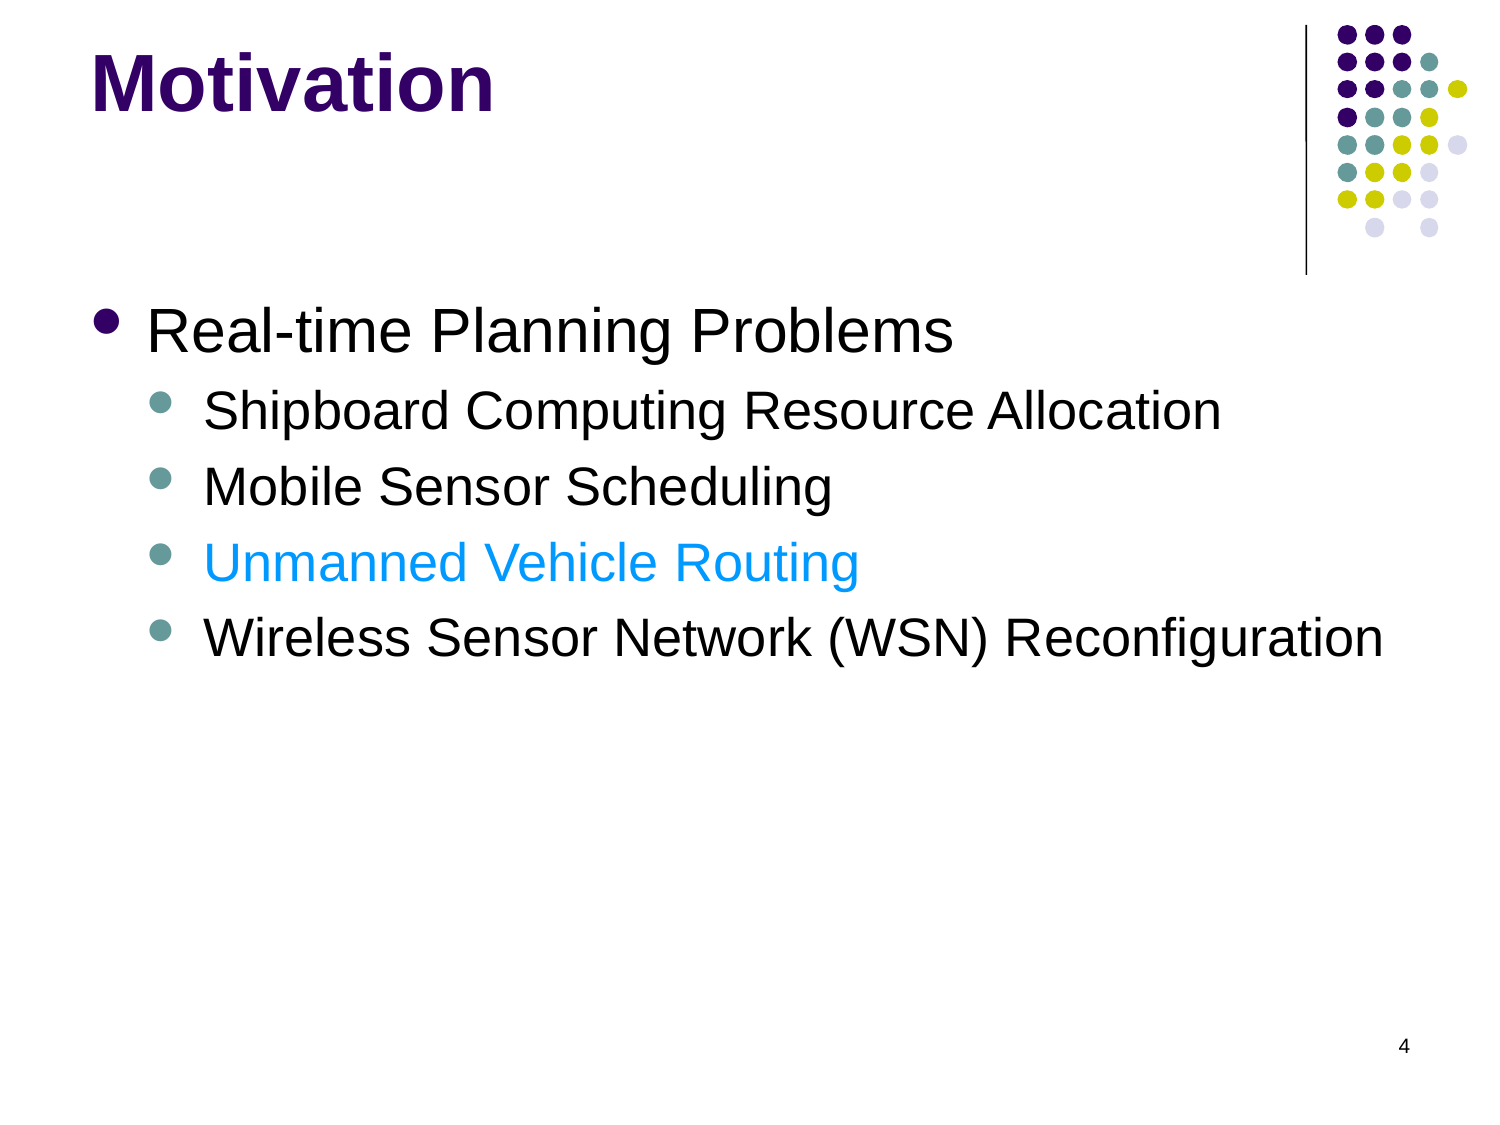

# Motivation
Real-time Planning Problems
Shipboard Computing Resource Allocation
Mobile Sensor Scheduling
Unmanned Vehicle Routing
Wireless Sensor Network (WSN) Reconfiguration
4